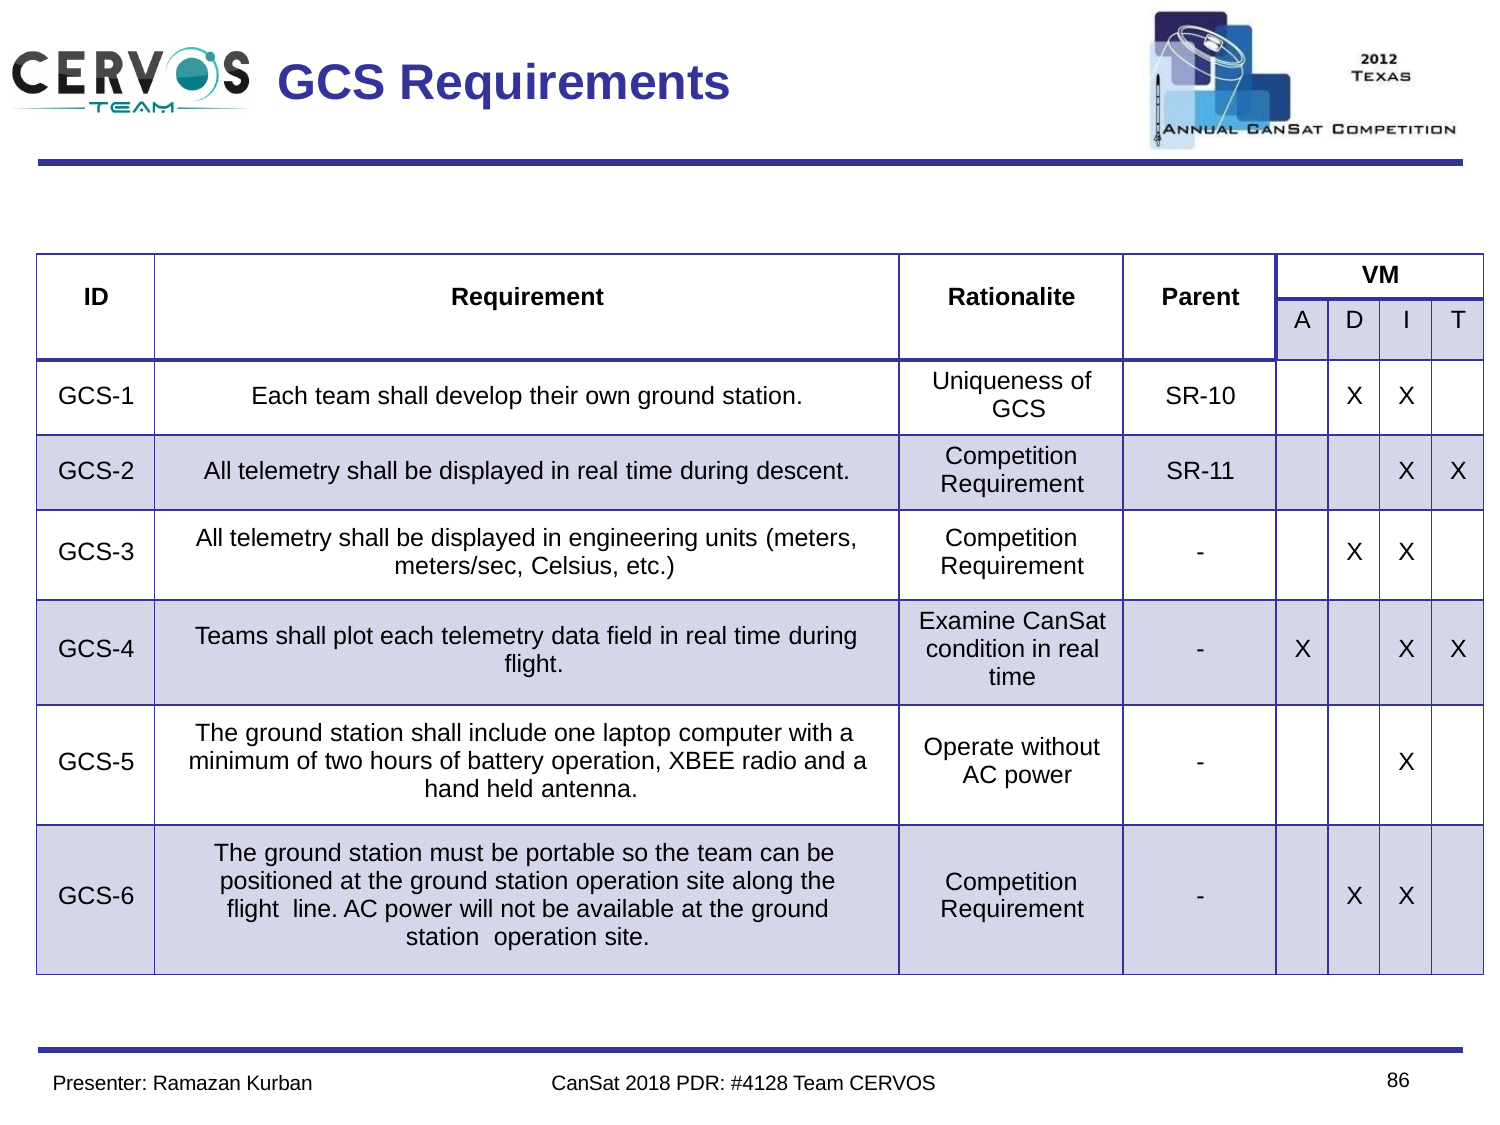

Team Logo
Here
(If You Want)

# GCS Requirements

| ID | Requirement | Rationalite | Parent | VM |  |  |  |
| --- | --- | --- | --- | --- | --- | --- | --- |
|  |  |  |  | A | D | I | T |
| GCS-1 | Each team shall develop their own ground station. | Uniqueness of GCS | SR-10 |  | X | X |  |
| GCS-2 | All telemetry shall be displayed in real time during descent. | Competition Requirement | SR-11 |  |  | X | X |
| GCS-3 | All telemetry shall be displayed in engineering units (meters, meters/sec, Celsius, etc.) | Competition Requirement | - |  | X | X |  |
| GCS-4 | Teams shall plot each telemetry data field in real time during flight. | Examine CanSat condition in real time | - | X |  | X | X |
| GCS-5 | The ground station shall include one laptop computer with a minimum of two hours of battery operation, XBEE radio and a hand held antenna. | Operate without AC power | - |  |  | X |  |
| GCS-6 | The ground station must be portable so the team can be positioned at the ground station operation site along the flight line. AC power will not be available at the ground station operation site. | Competition Requirement | - |  | X | X |  |
86
Presenter: Ramazan Kurban
CanSat 2018 PDR: #4128 Team CERVOS